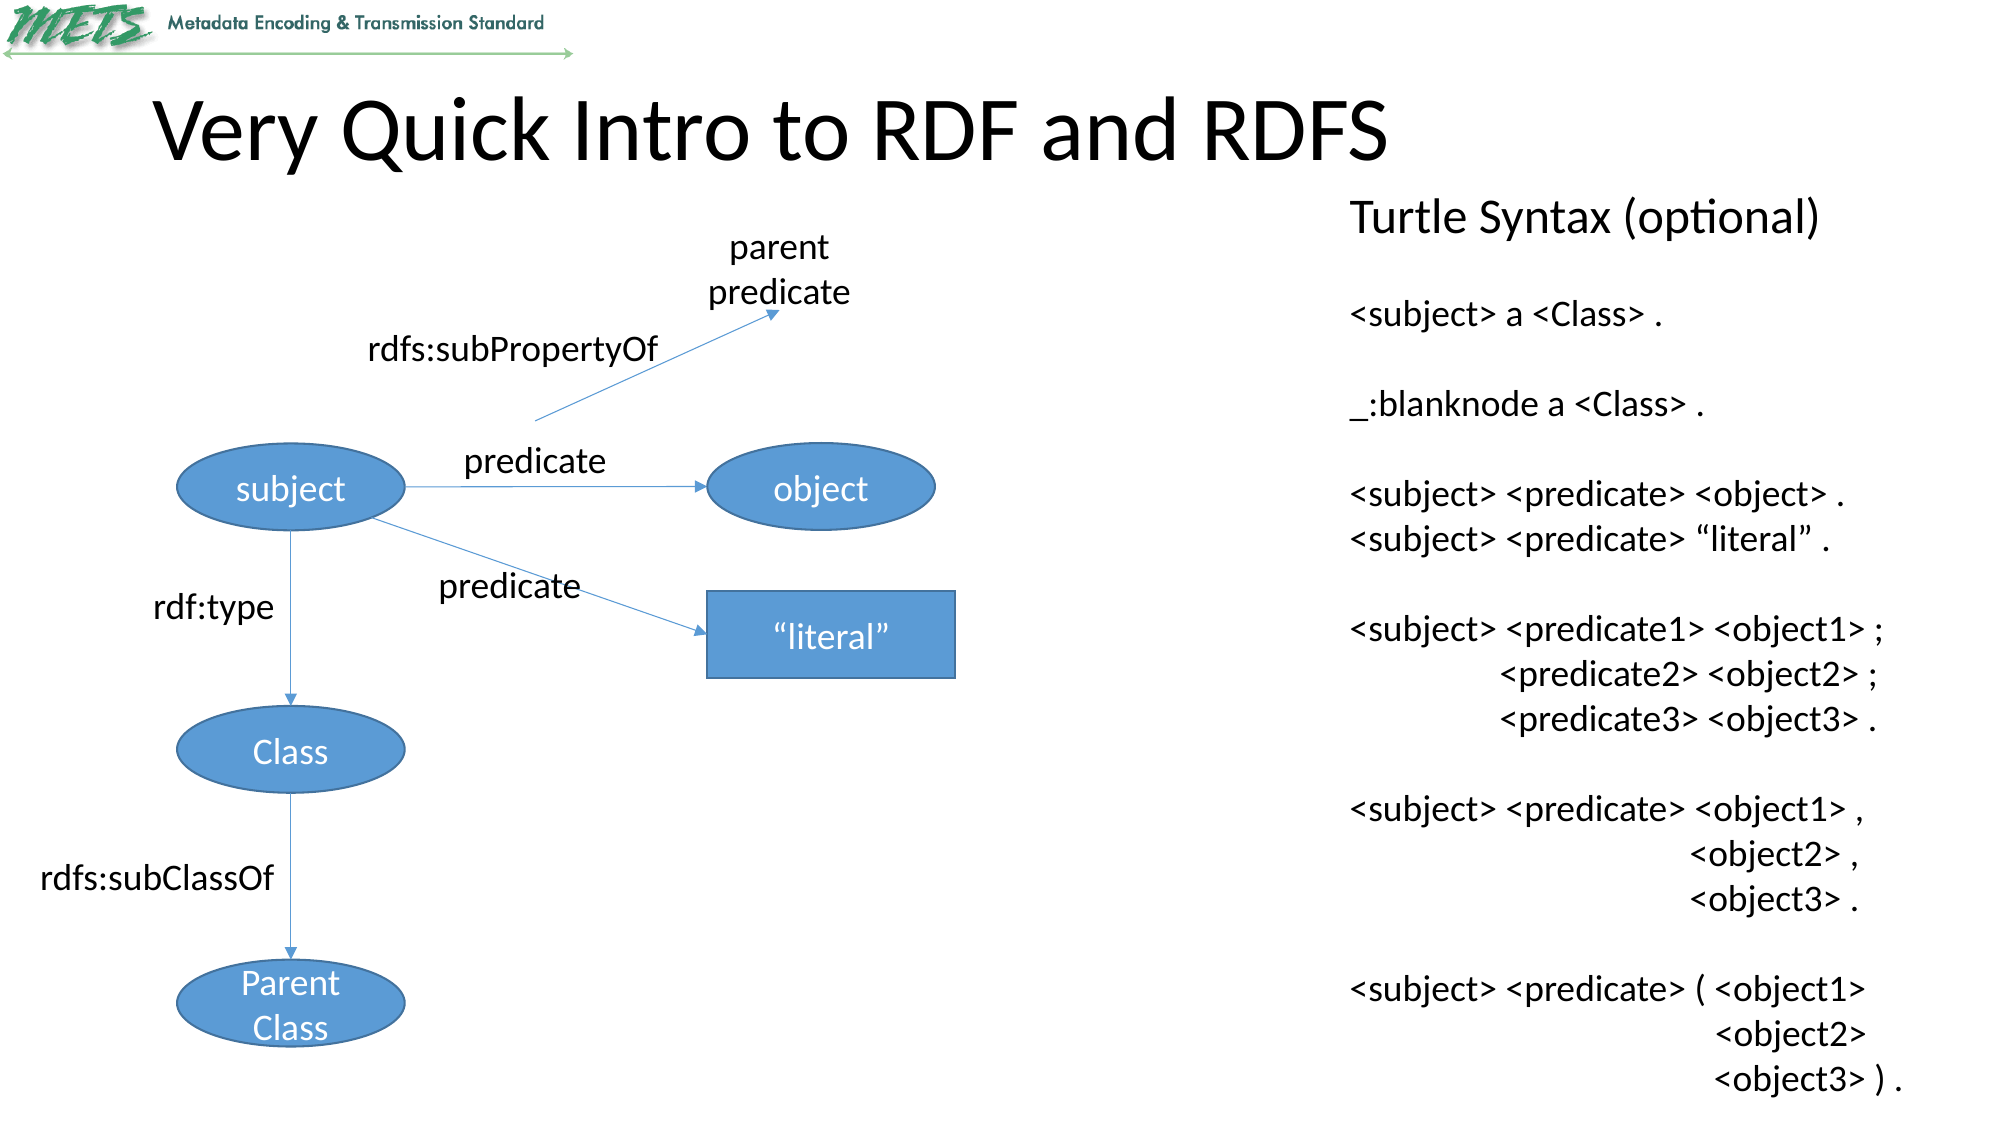

# Very Quick Intro to RDF and RDFS
Turtle Syntax (optional)

<subject> a <Class> .

_:blanknode a <Class> .

<subject> <predicate> <object> .
<subject> <predicate> “literal” .

<subject> <predicate1> <object1> ;
	<predicate2> <object2> ;
	<predicate3> <object3> .

<subject> <predicate> <object1> ,
                                        <object2> ,
                                        <object3> .

<subject> <predicate> ( <object1>
                                           <object2>
                                           <object3> ) .

parent predicate
rdfs:subPropertyOf
predicate
object
subject
predicate
rdf:type
“literal”
Class
rdfs:subClassOf
Parent Class